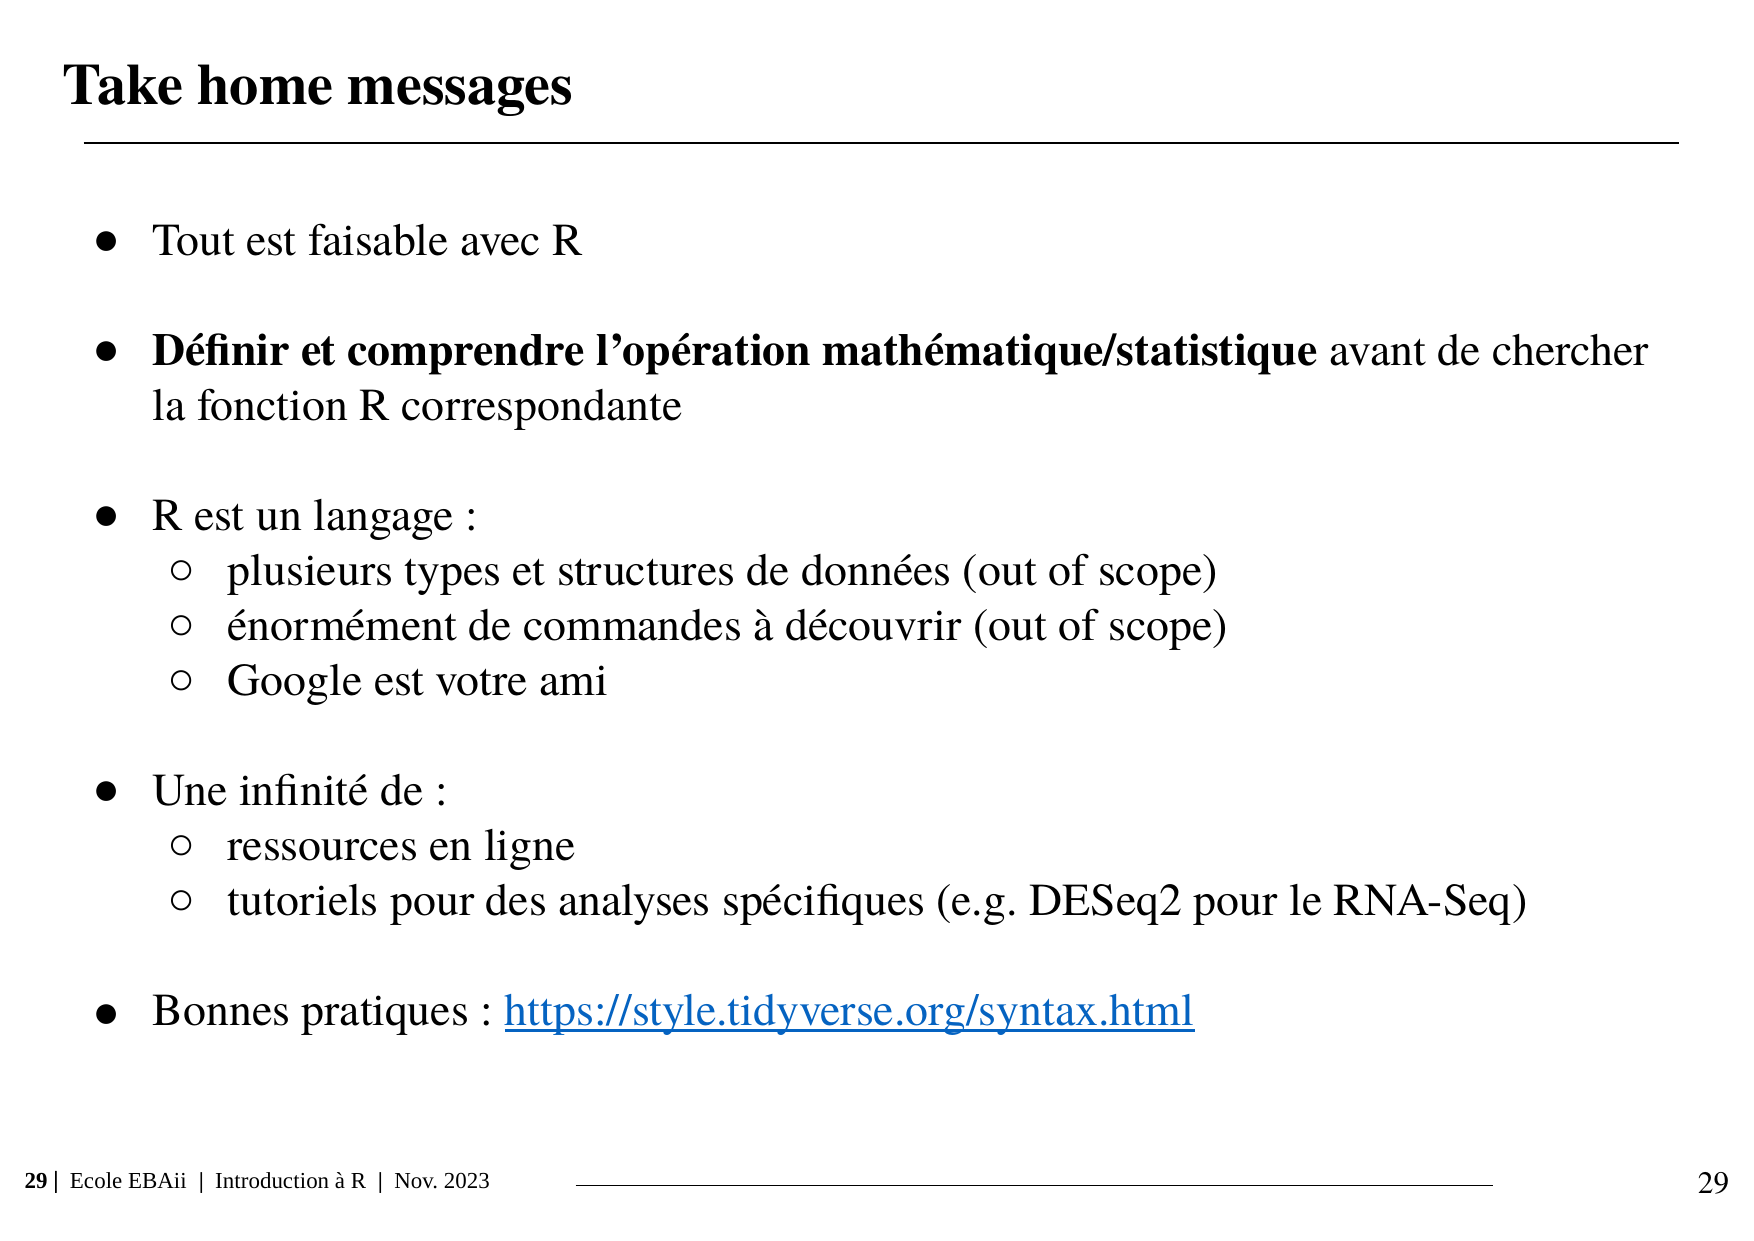

Take home messages
Tout est faisable avec R

Définir et comprendre l’opération mathématique/statistique avant de chercher la fonction R correspondante

R est un langage :
plusieurs types et structures de données (out of scope)
énormément de commandes à découvrir (out of scope)
Google est votre ami

Une infinité de :
ressources en ligne
tutoriels pour des analyses spécifiques (e.g. DESeq2 pour le RNA-Seq)

Bonnes pratiques : https://style.tidyverse.org/syntax.html

29